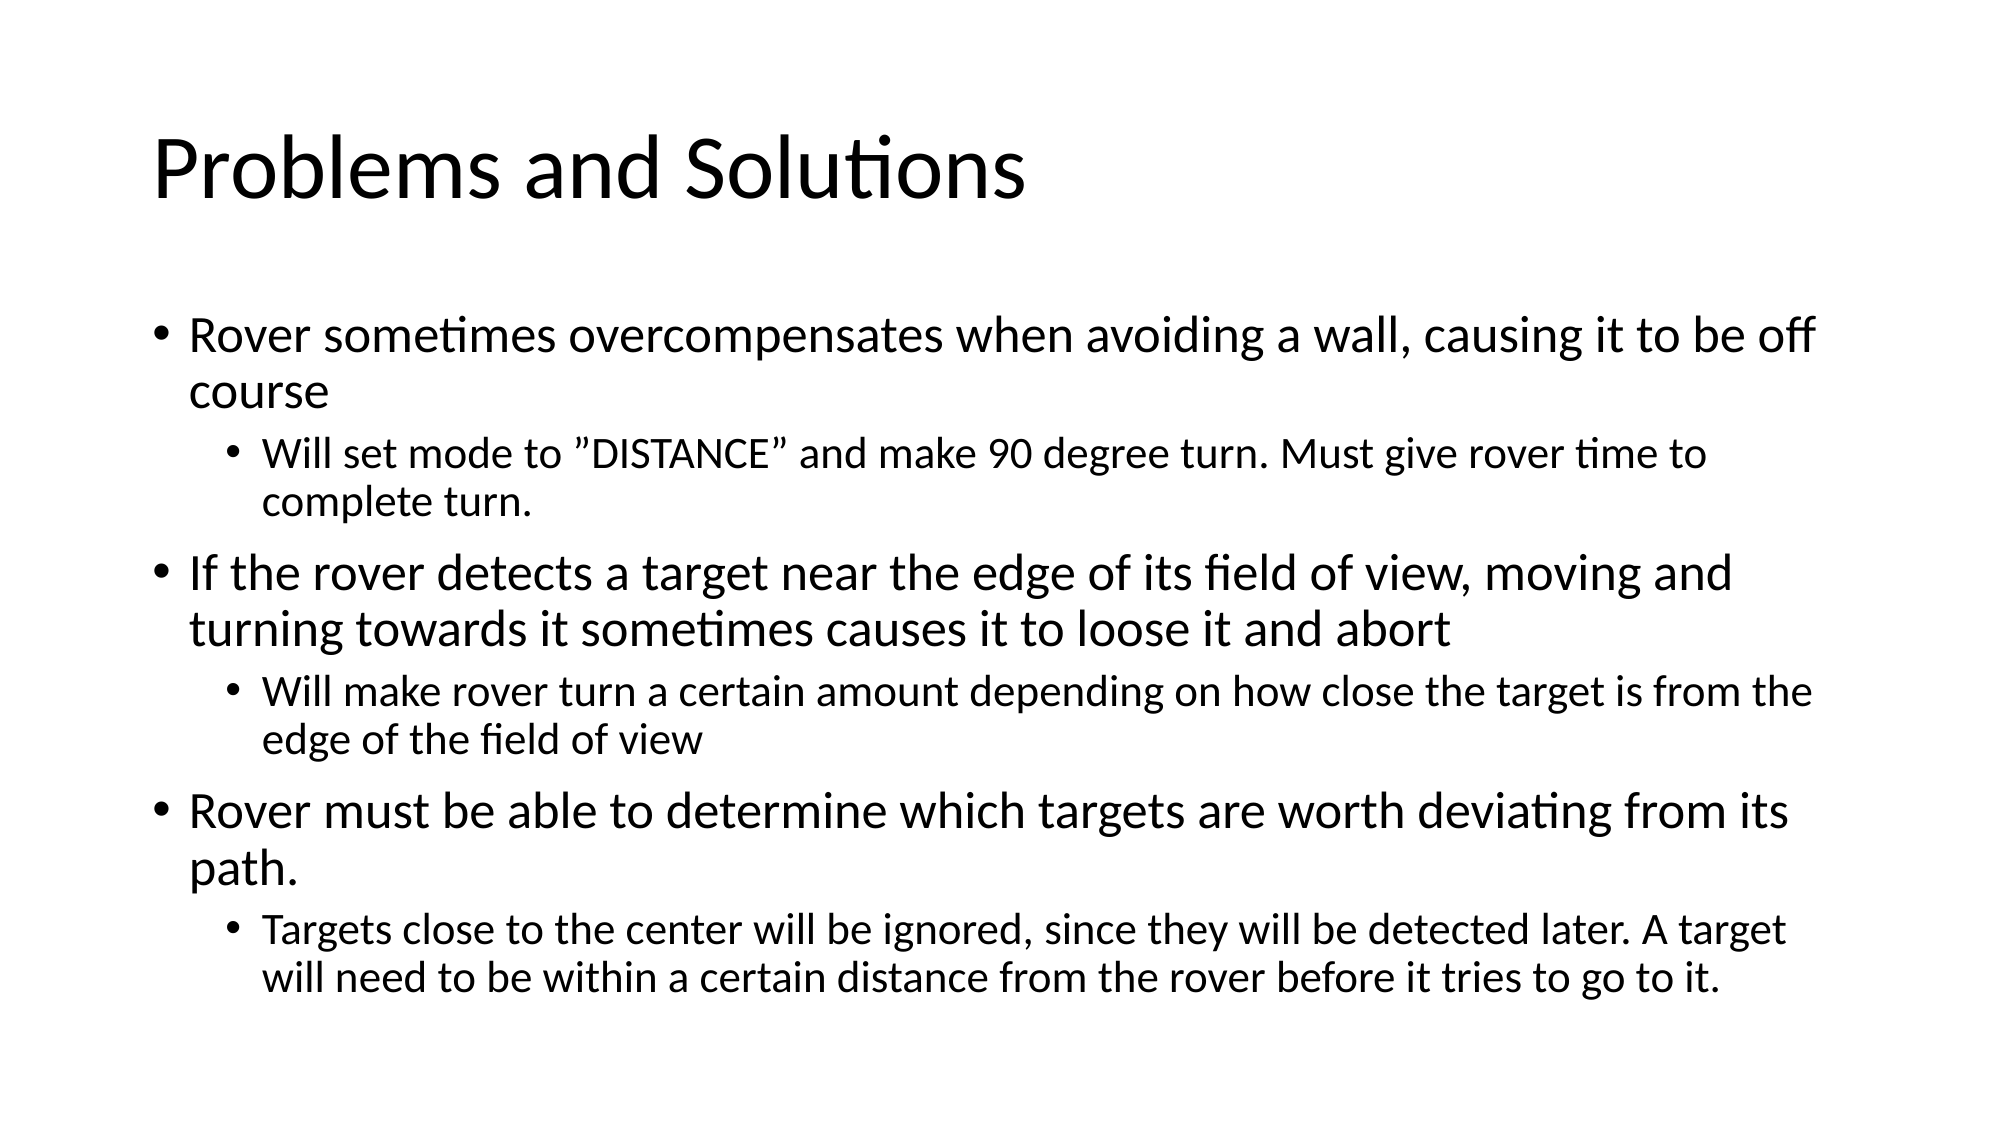

# Problems and Solutions
Rover sometimes overcompensates when avoiding a wall, causing it to be off course
Will set mode to ”DISTANCE” and make 90 degree turn. Must give rover time to complete turn.
If the rover detects a target near the edge of its field of view, moving and turning towards it sometimes causes it to loose it and abort
Will make rover turn a certain amount depending on how close the target is from the edge of the field of view
Rover must be able to determine which targets are worth deviating from its path.
Targets close to the center will be ignored, since they will be detected later. A target will need to be within a certain distance from the rover before it tries to go to it.